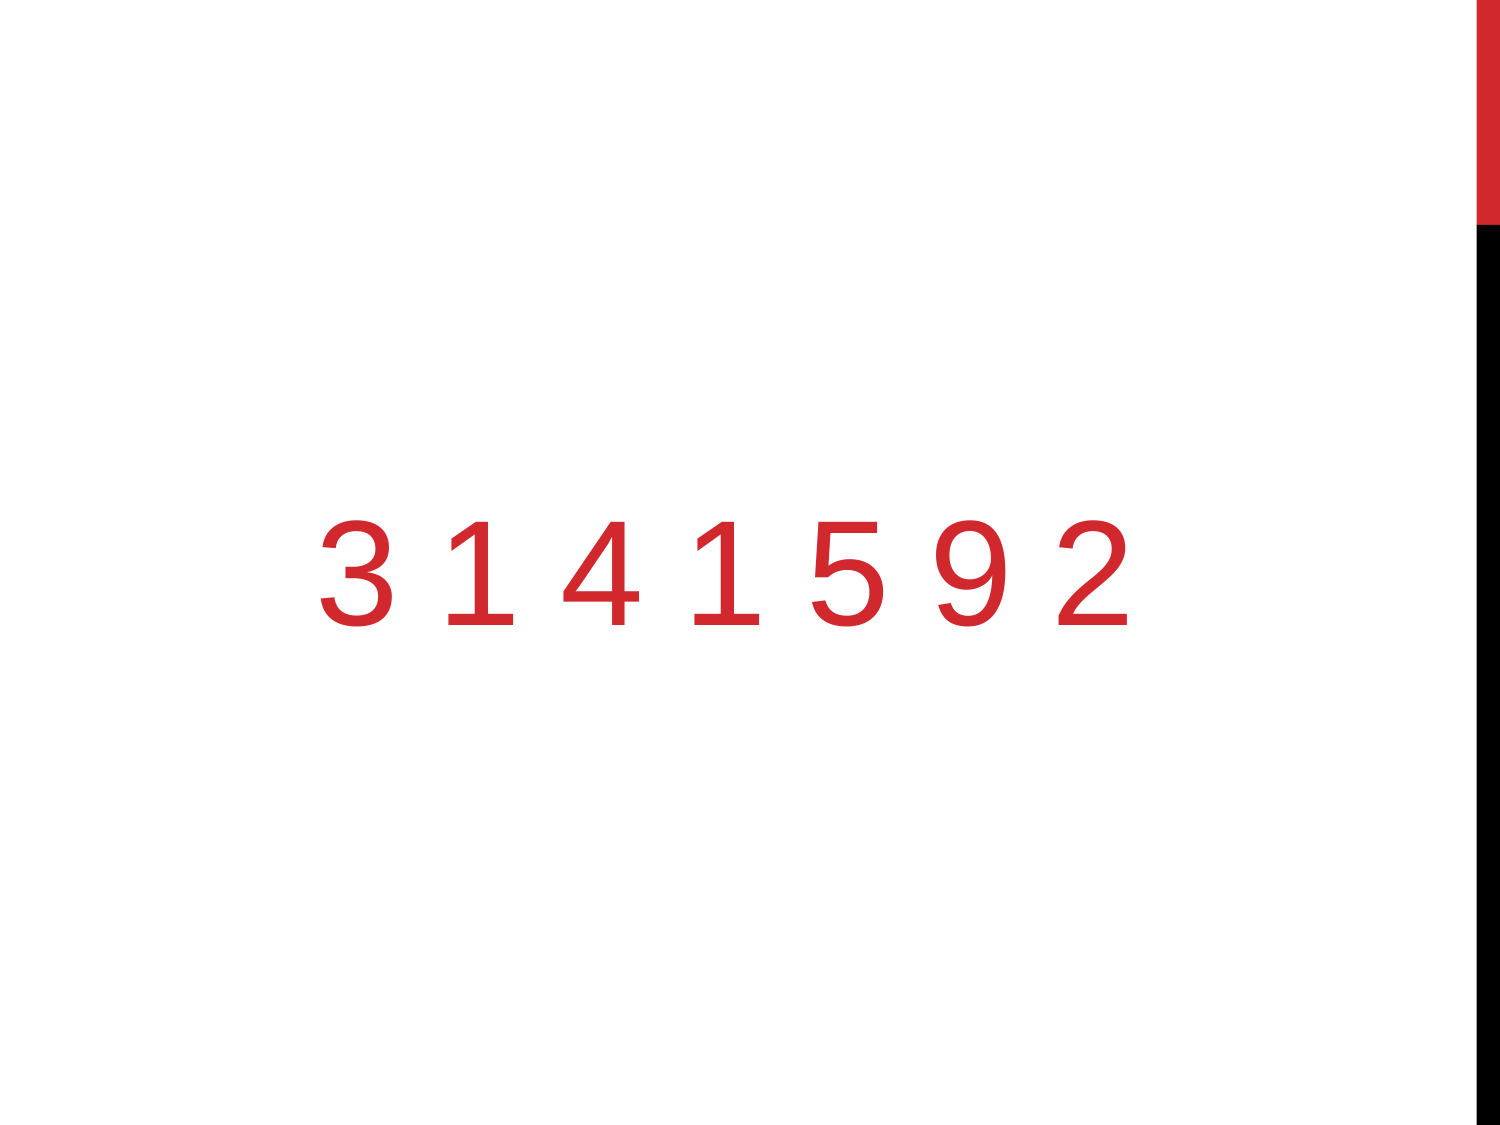

# 3 1 4 1 5 9 2